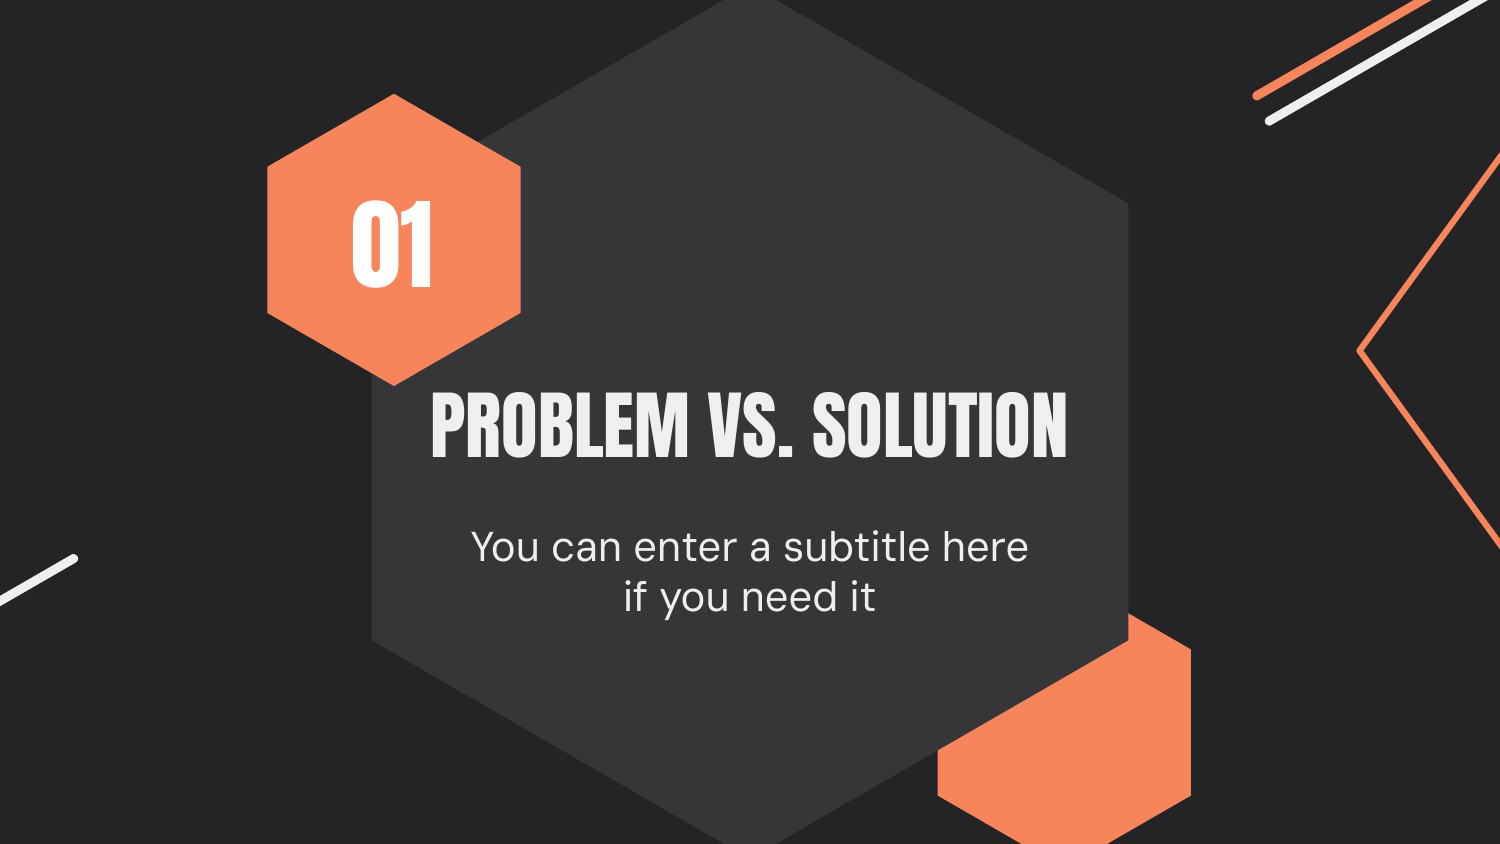

01
# PROBLEM VS. SOLUTION
You can enter a subtitle here
if you need it